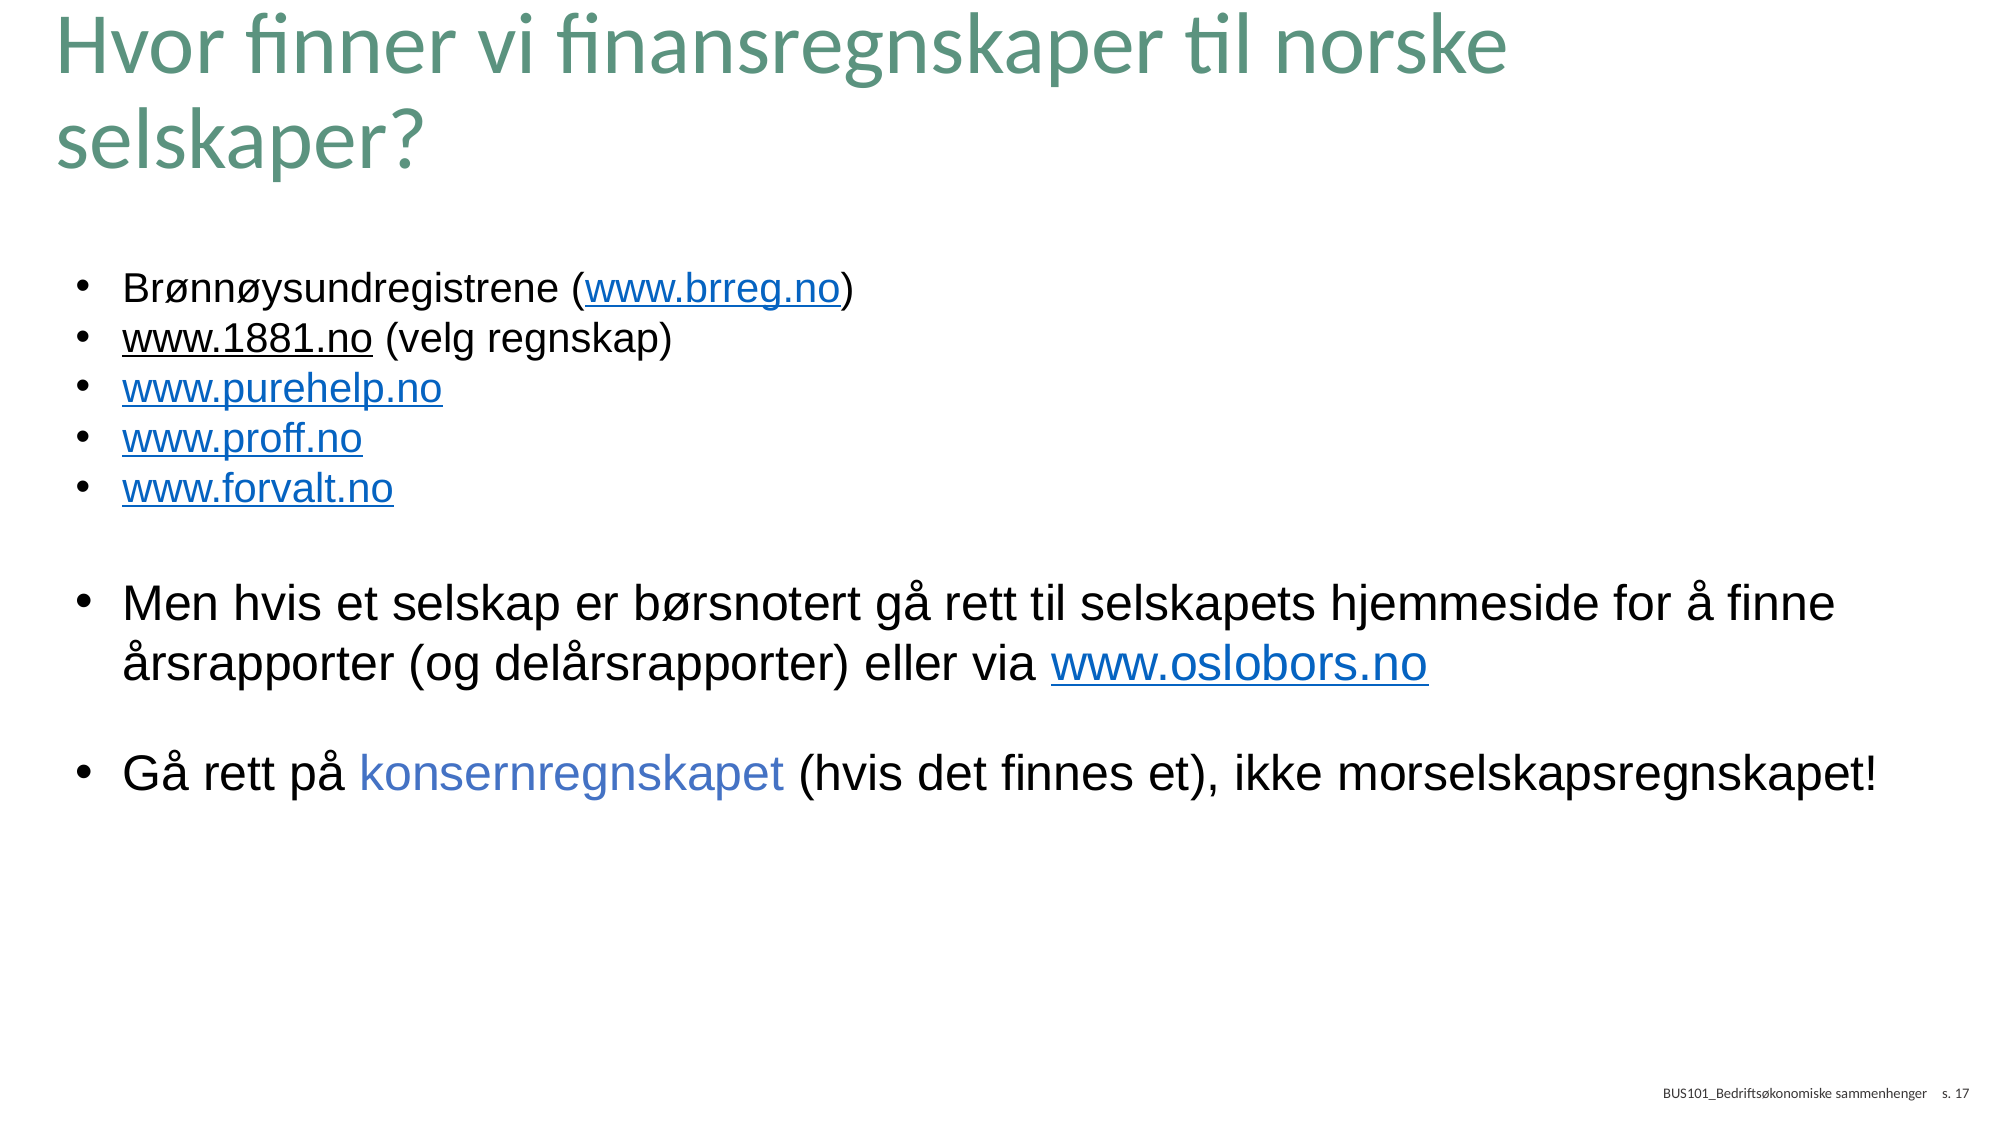

Hvor finner vi finansregnskaper til norske selskaper?
Brønnøysundregistrene (www.brreg.no)
www.1881.no (velg regnskap)
www.purehelp.no
www.proff.no
www.forvalt.no

Men hvis et selskap er børsnotert gå rett til selskapets hjemmeside for å finne årsrapporter (og delårsrapporter) eller via www.oslobors.no

Gå rett på konsernregnskapet (hvis det finnes et), ikke morselskapsregnskapet!

BUS101_Bedriftsøkonomiske sammenhenger
s. 17